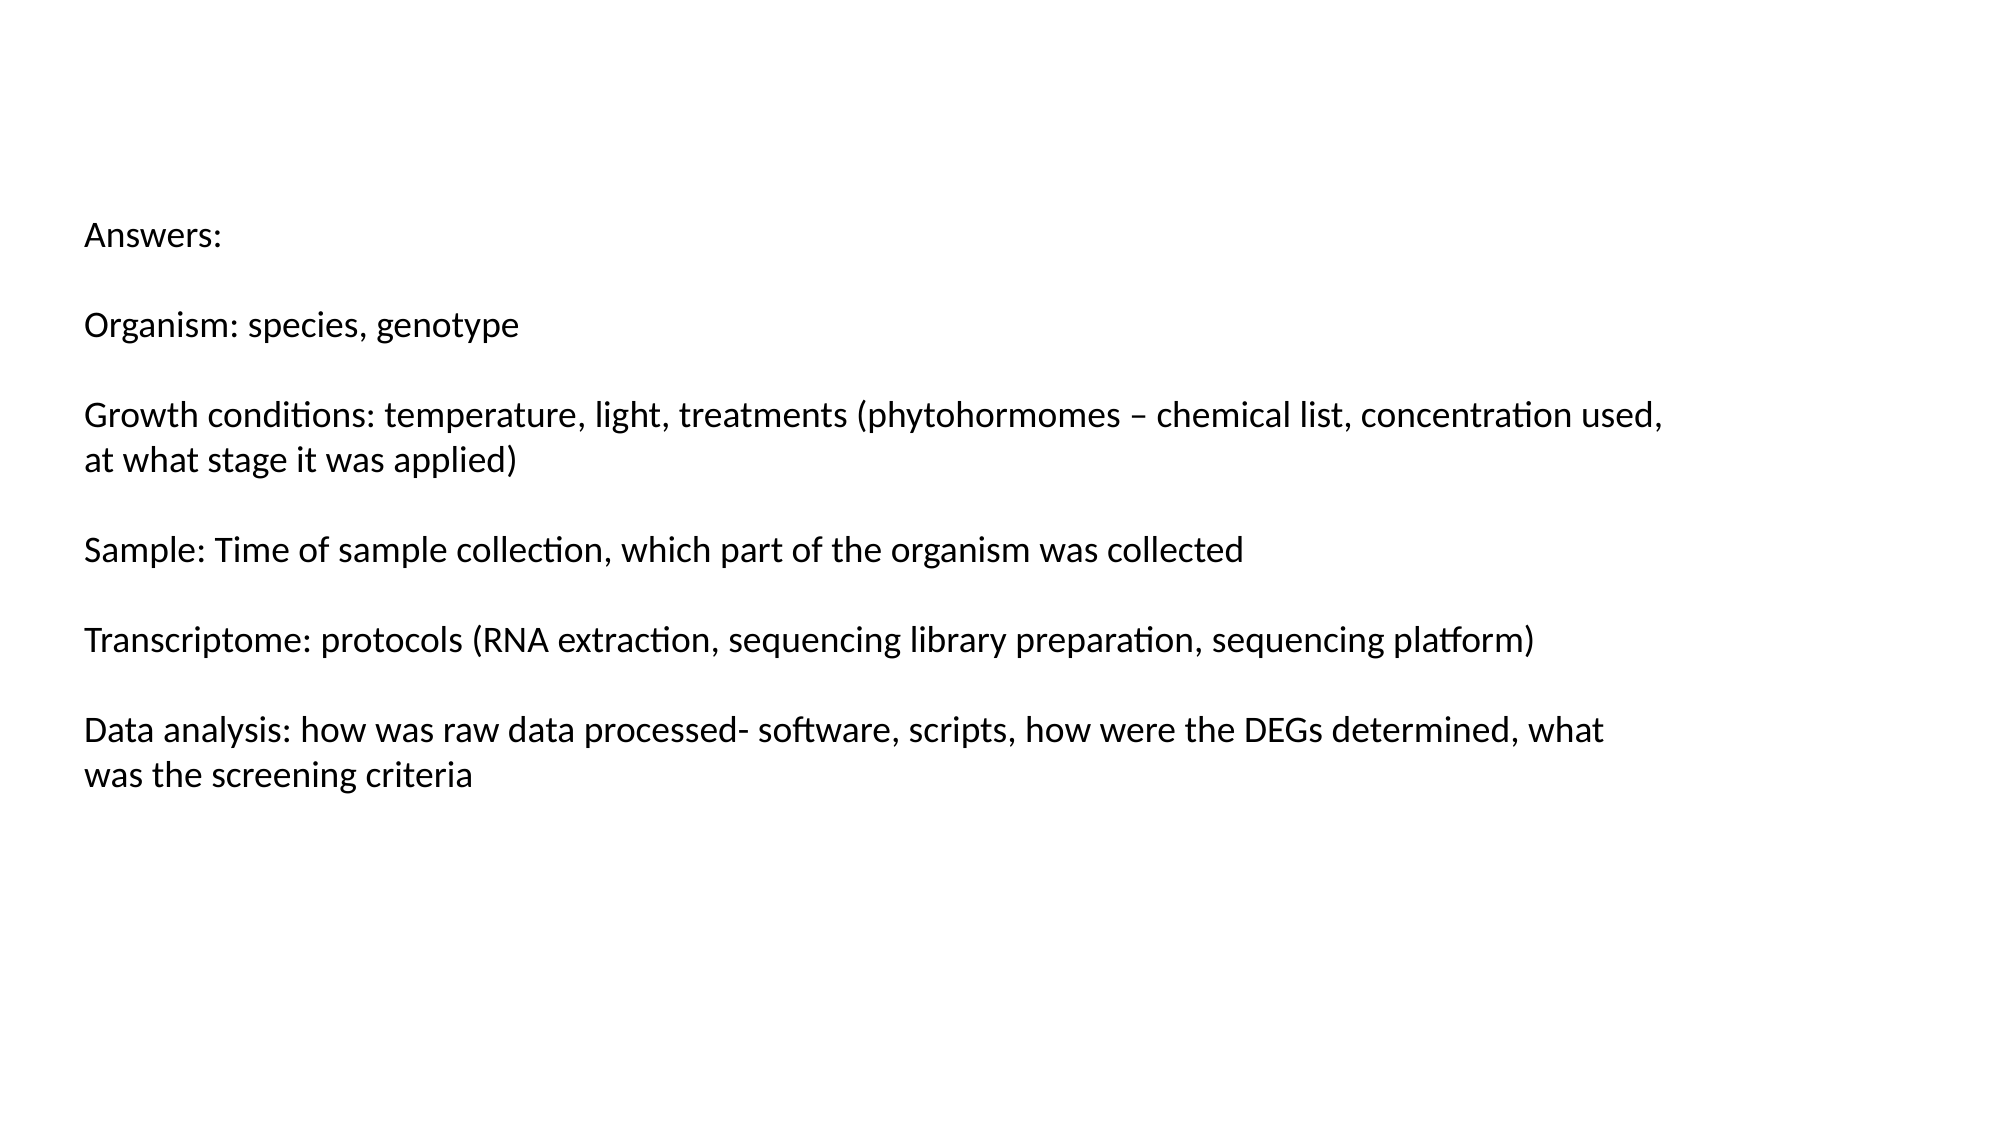

Answers:

Organism: species, genotype

Growth conditions: temperature, light, treatments (phytohormomes – chemical list, concentration used, at what stage it was applied)

Sample: Time of sample collection, which part of the organism was collected

Transcriptome: protocols (RNA extraction, sequencing library preparation, sequencing platform)

Data analysis: how was raw data processed- software, scripts, how were the DEGs determined, what was the screening criteria